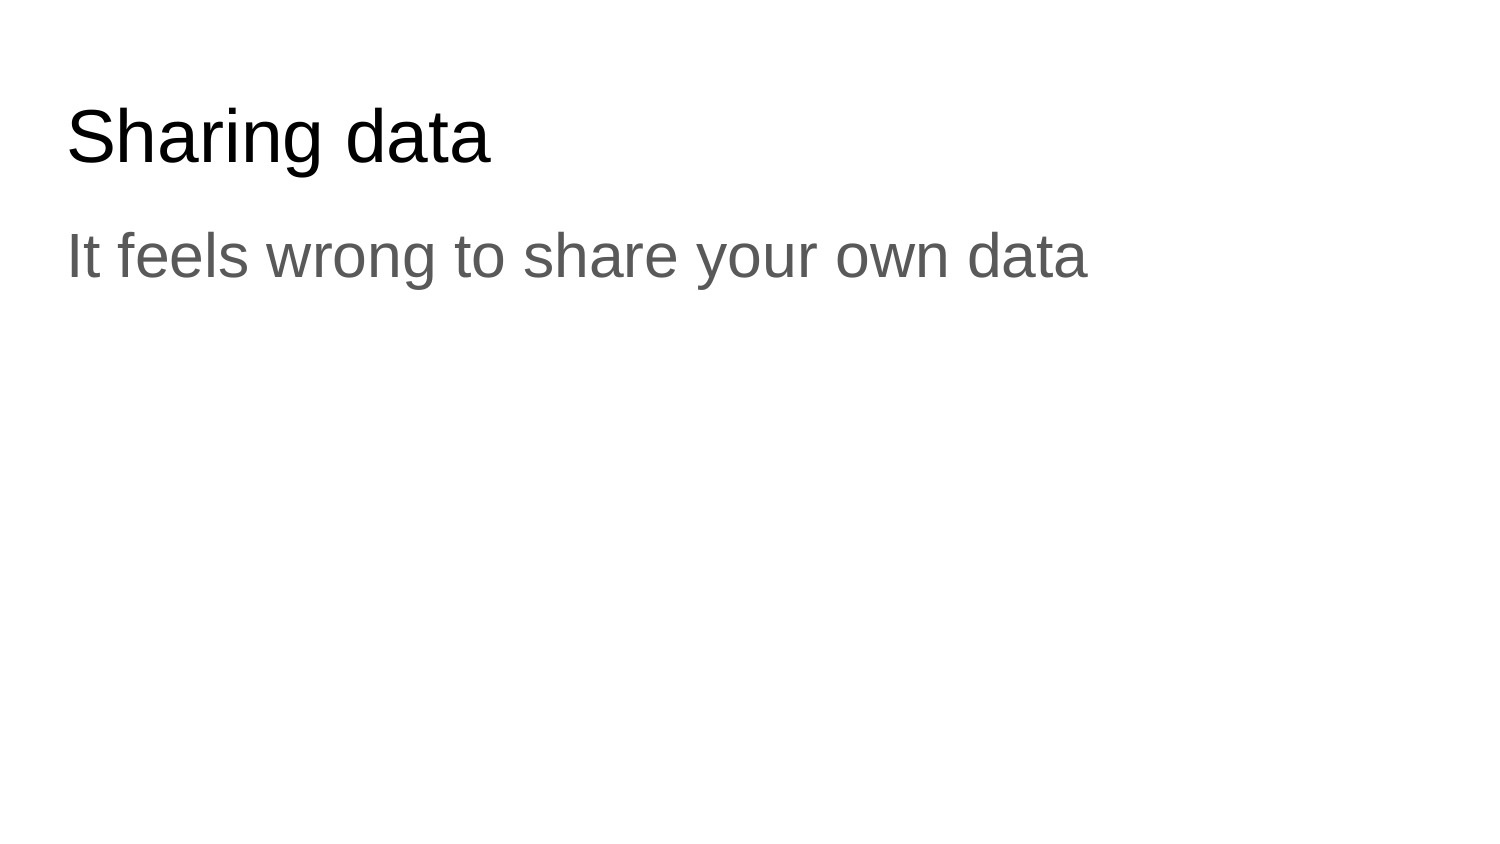

# Sharing data
It feels wrong to share your own data